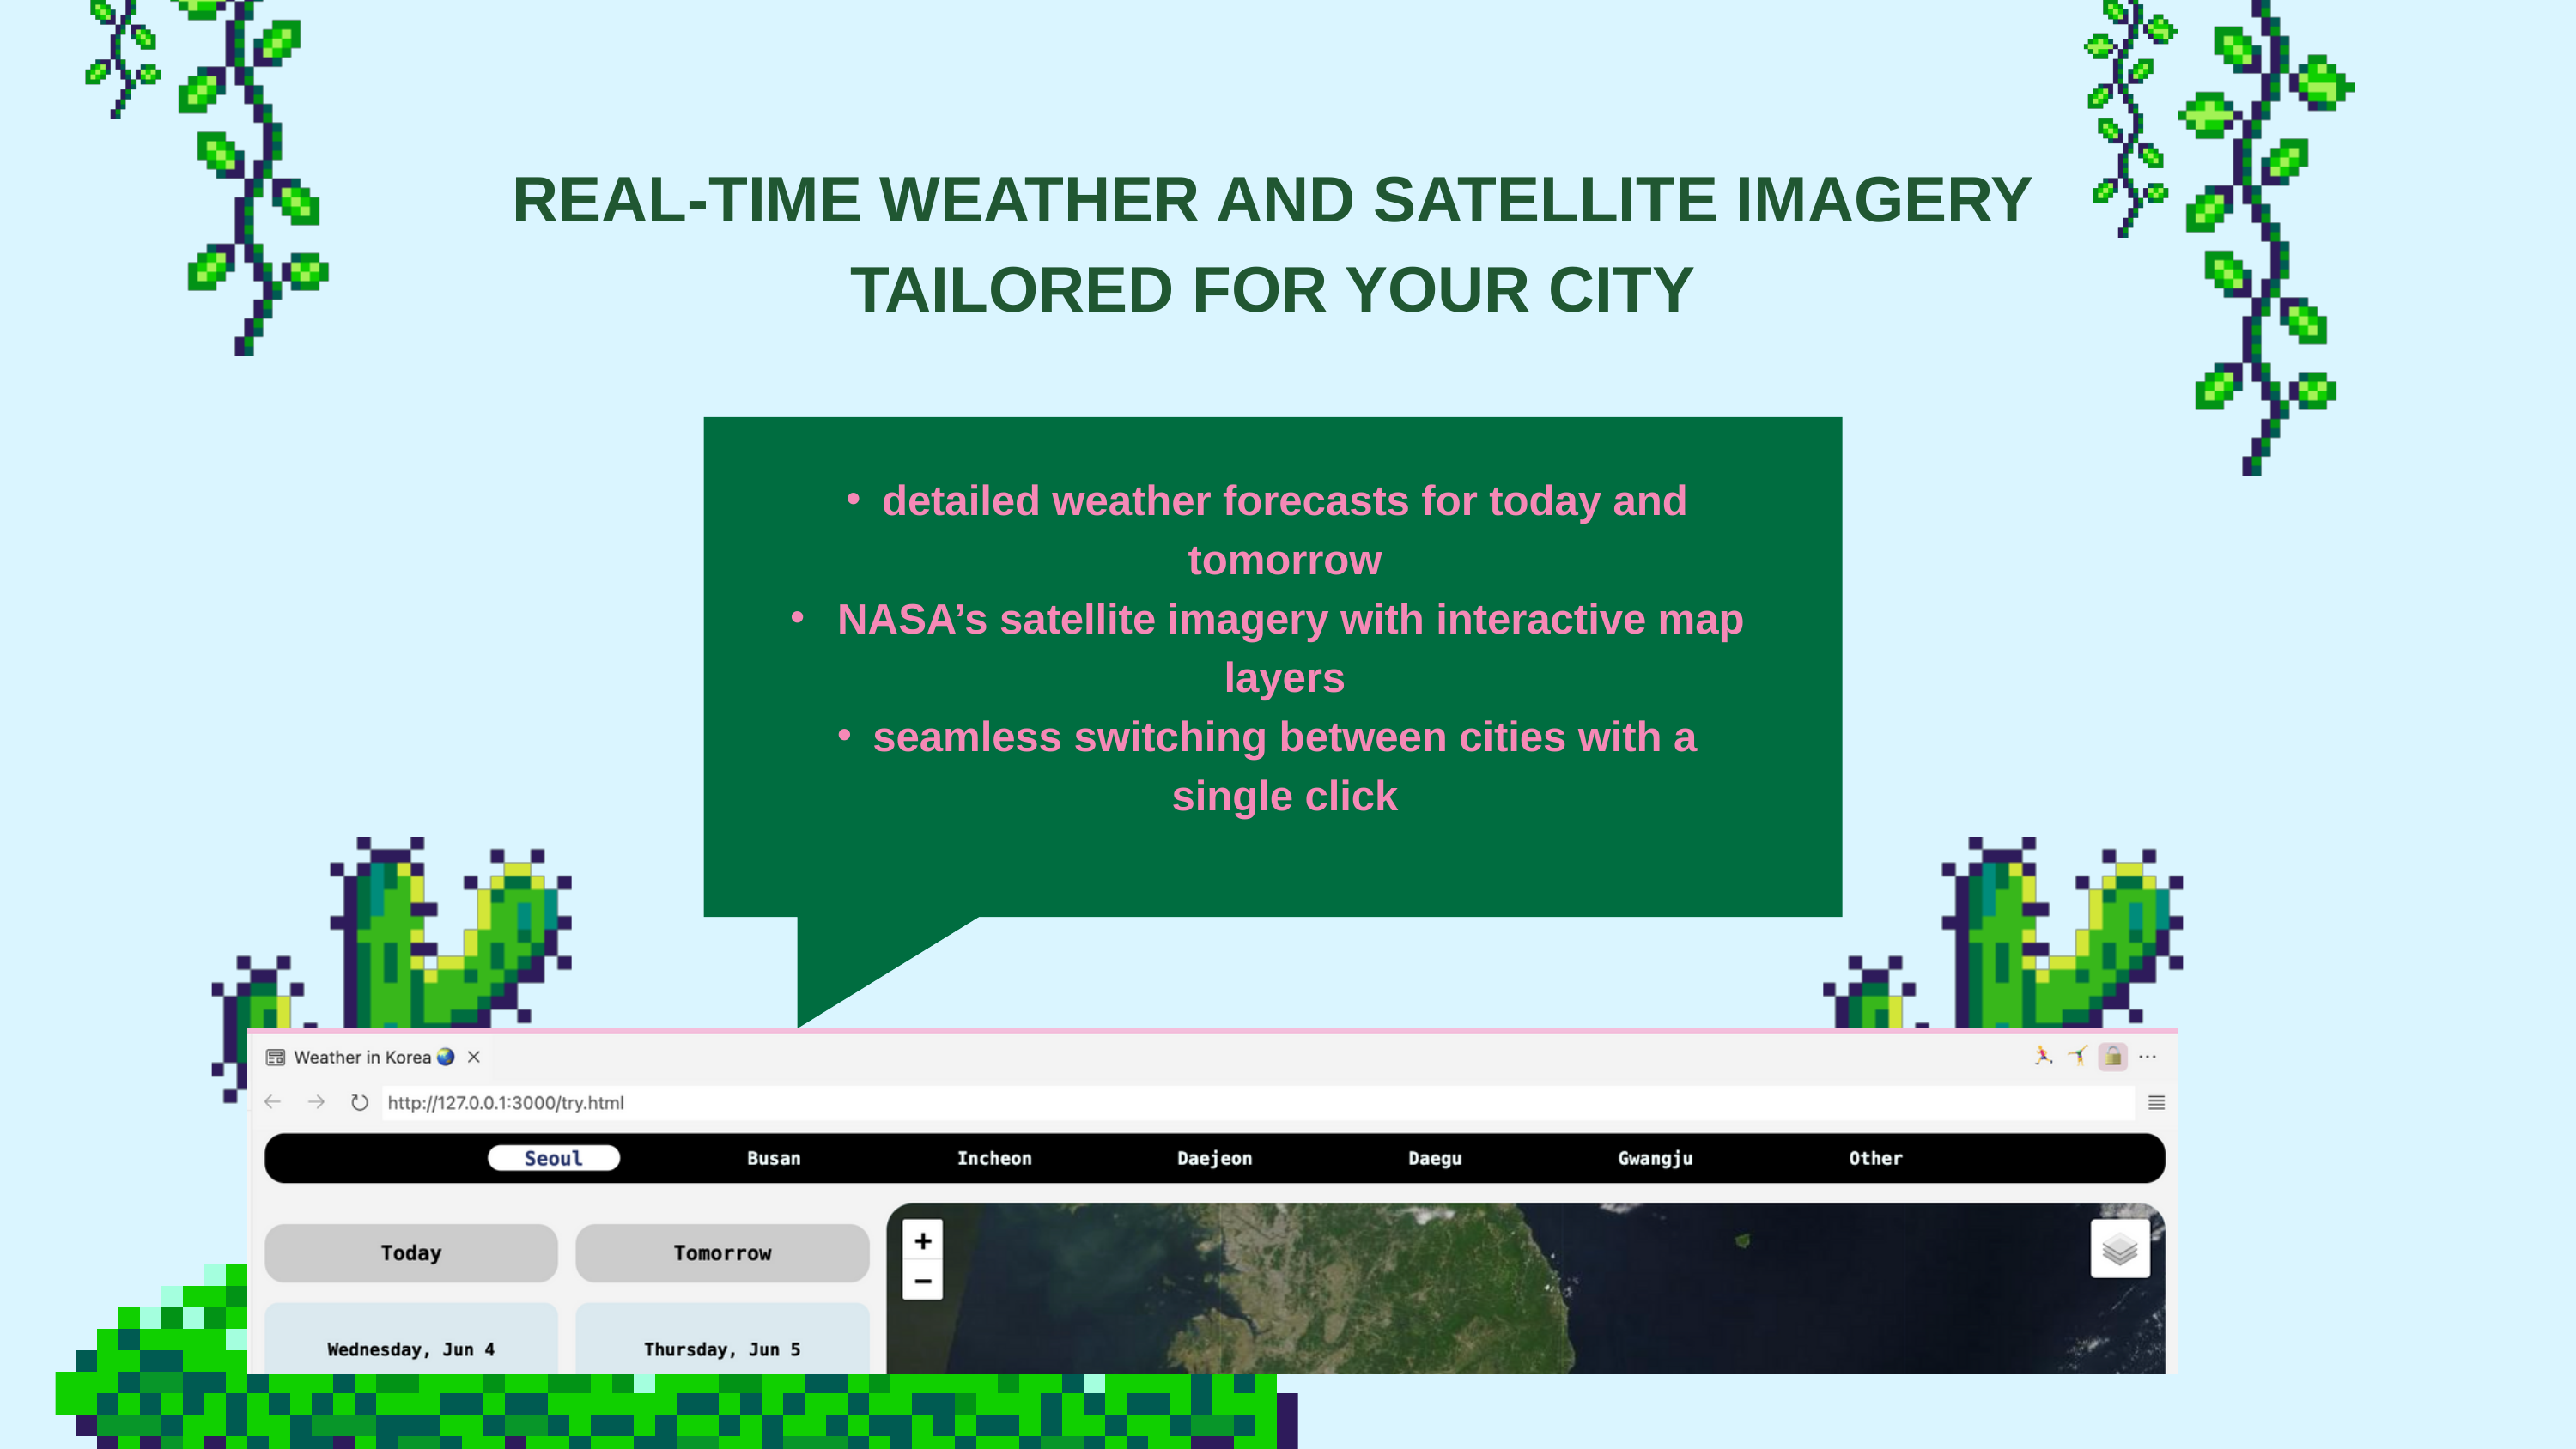

REAL-TIME WEATHER AND SATELLITE IMAGERY TAILORED FOR YOUR CITY

detailed weather forecasts for today and tomorrow
 NASA’s satellite imagery with interactive map layers
seamless switching between cities with a single click